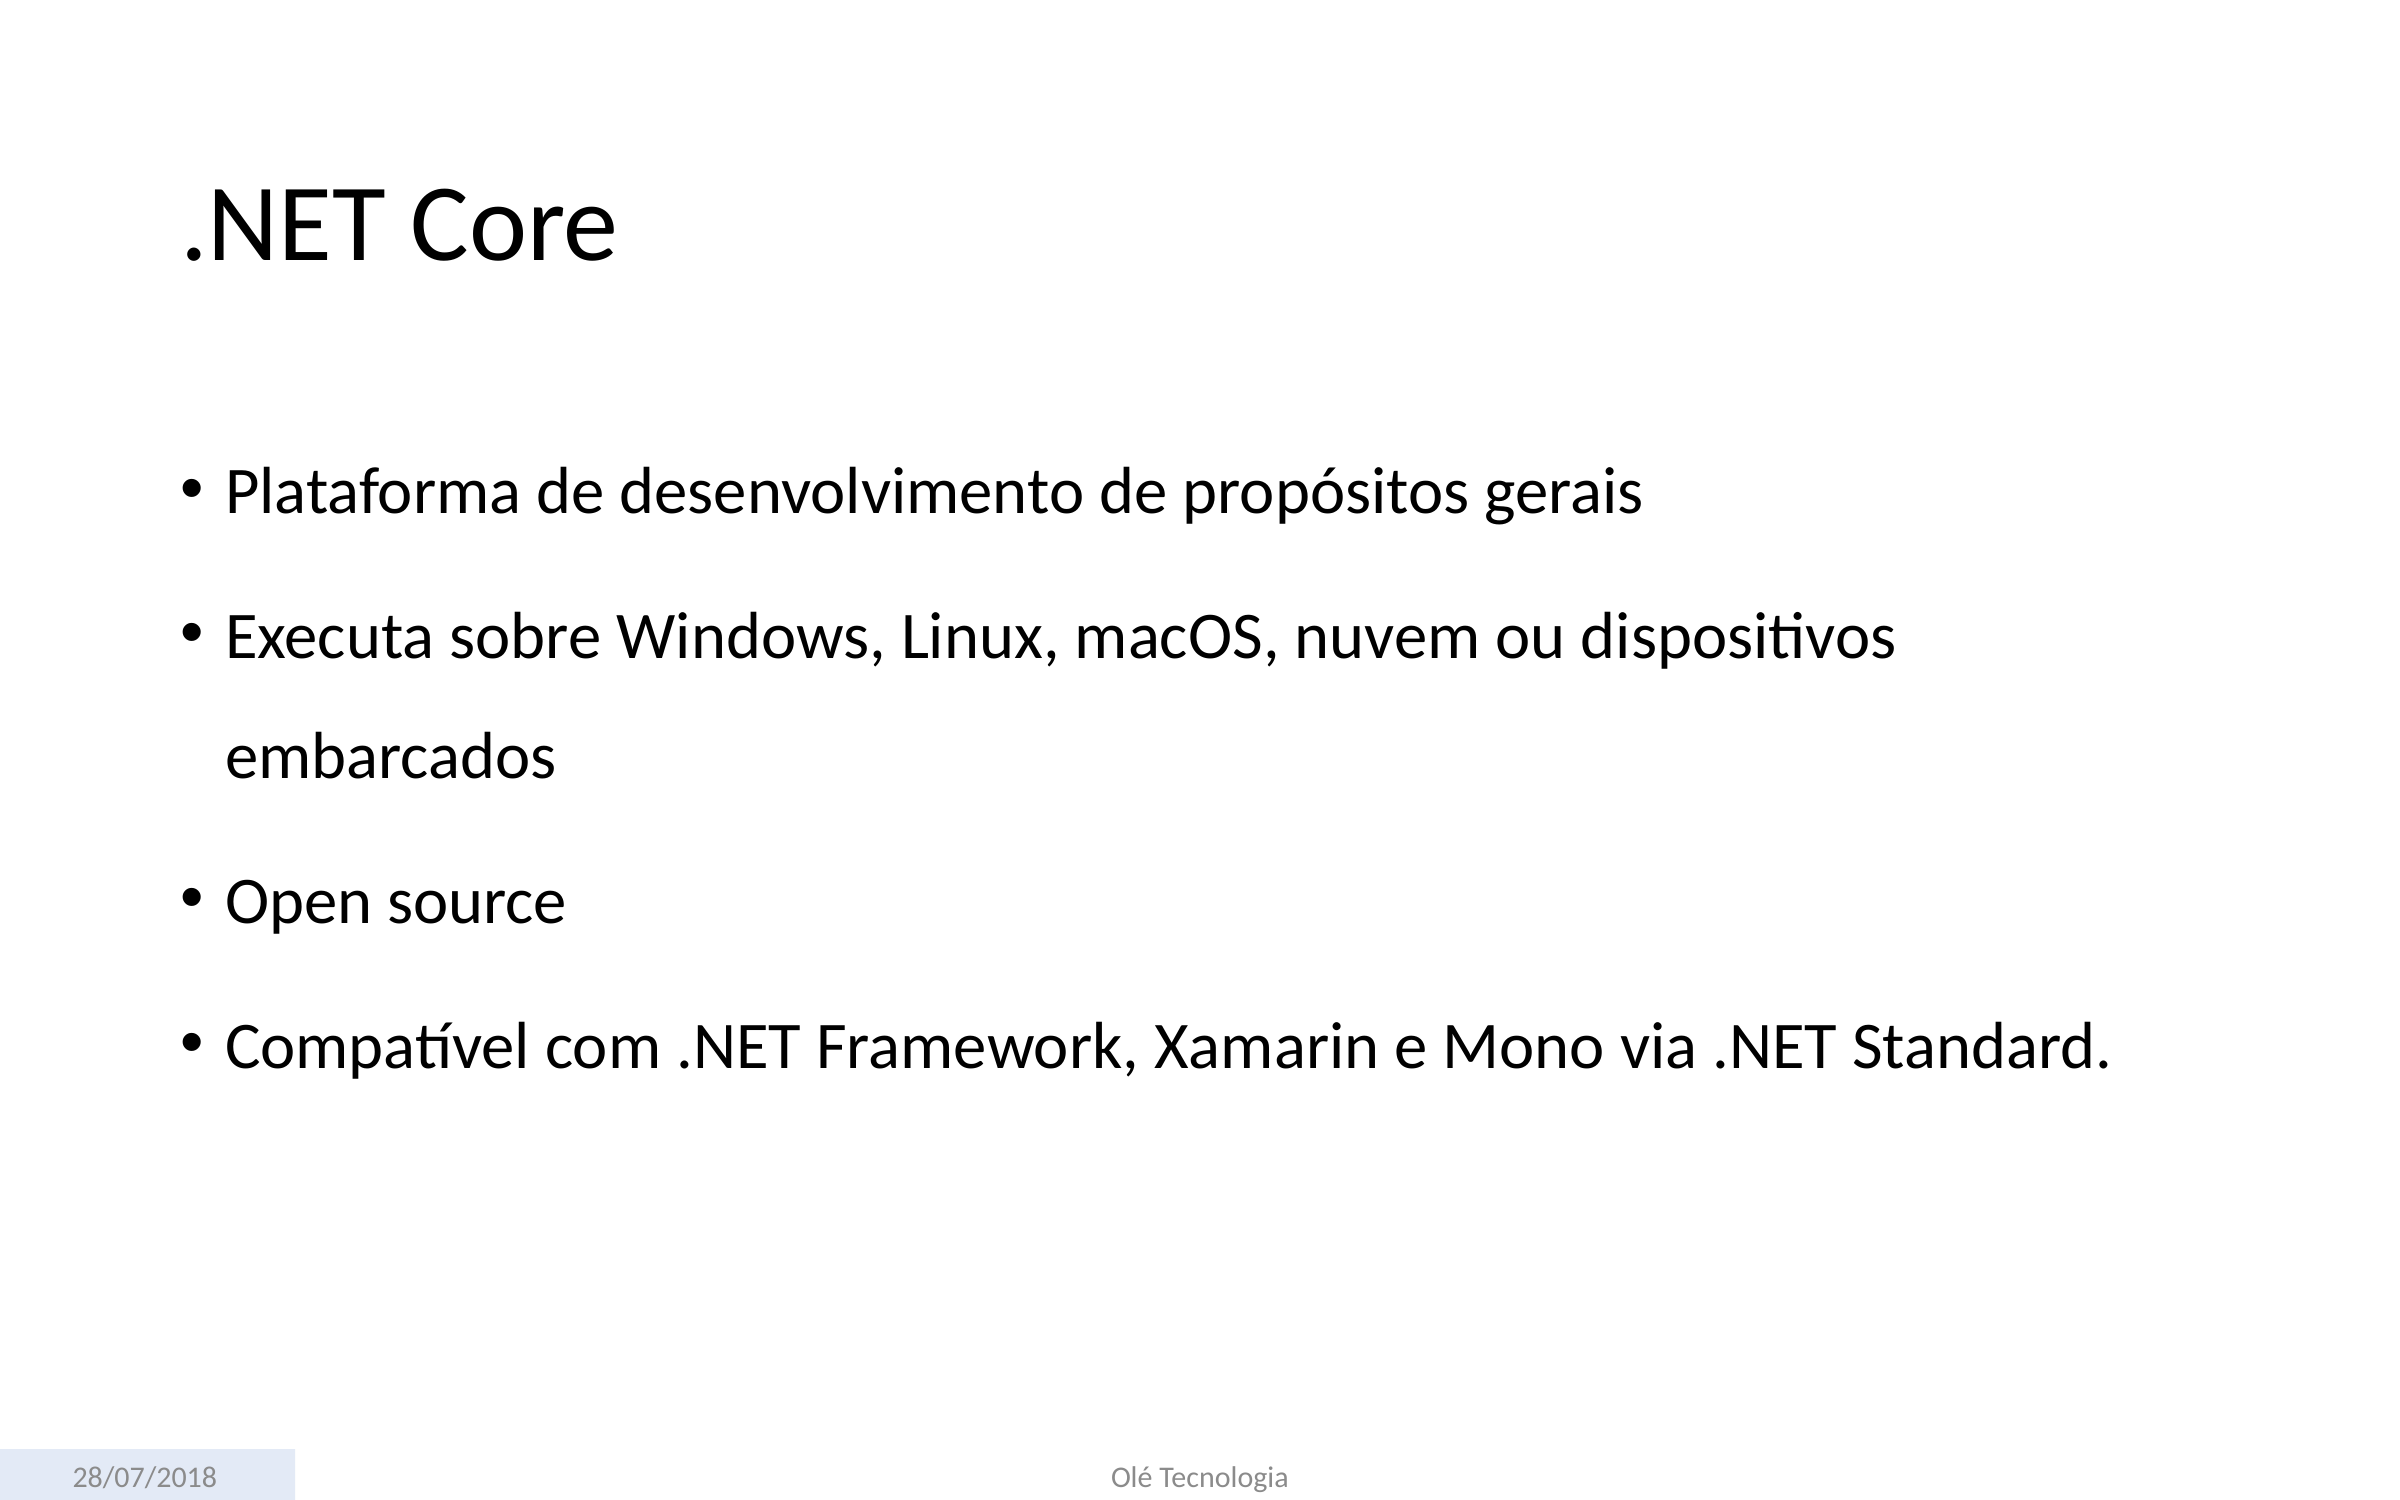

# .NET Core
Plataforma de desenvolvimento de propósitos gerais
Executa sobre Windows, Linux, macOS, nuvem ou dispositivos embarcados
Open source
Compatível com .NET Framework, Xamarin e Mono via .NET Standard.

28/07/2018
Olé Tecnologia